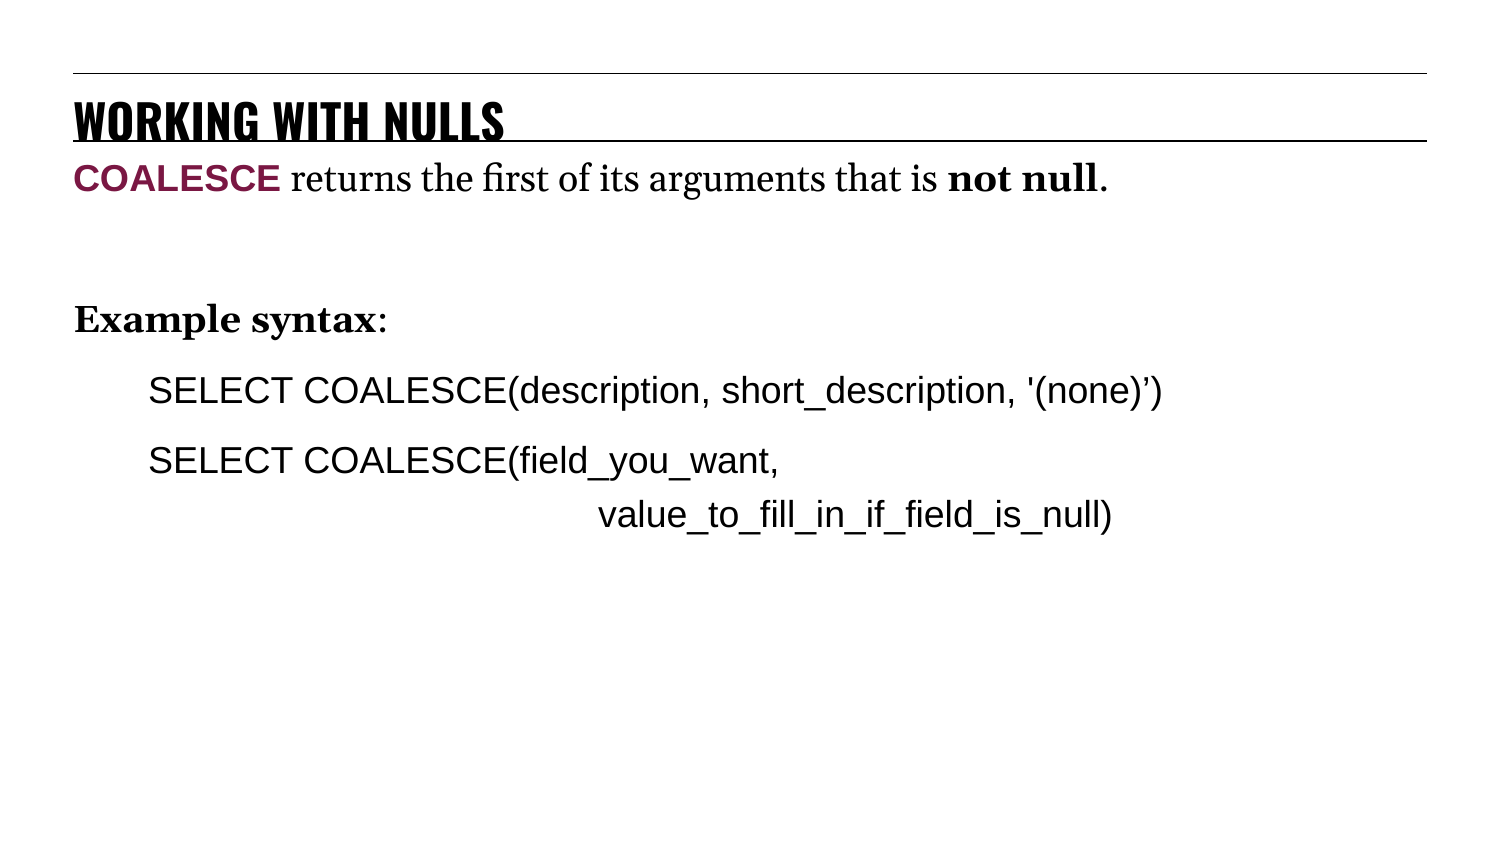

WORKING WITH NULLS
COALESCE returns the first of its arguments that is not null.

Example syntax:
SELECT COALESCE(description, short_description, '(none)’)
SELECT COALESCE(field_you_want,
			value_to_fill_in_if_field_is_null)